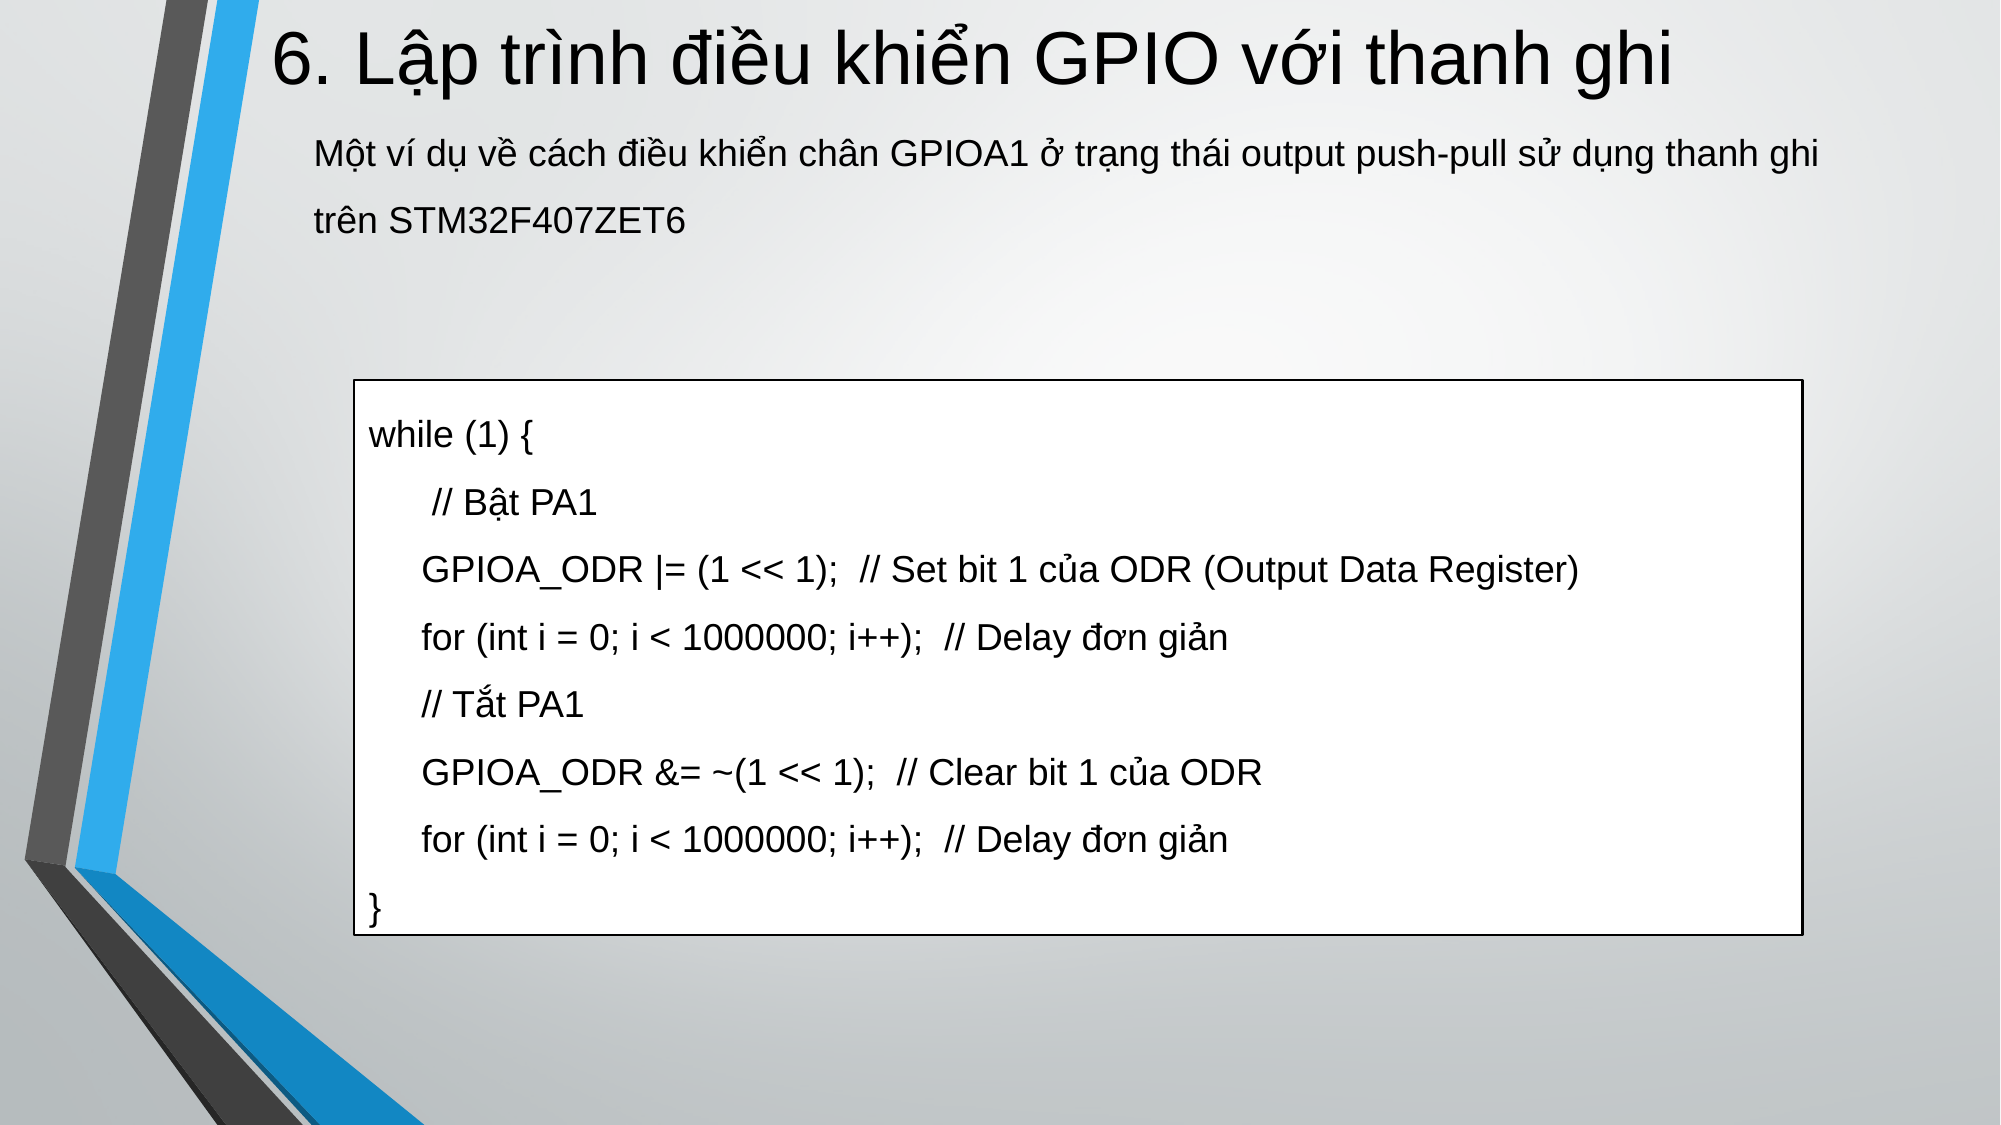

# 6. Lập trình điều khiển GPIO với thanh ghi
Một ví dụ về cách điều khiển chân GPIOA1 ở trạng thái output push-pull sử dụng thanh ghi trên STM32F407ZET6
while (1) {
      // Bật PA1
     GPIOA_ODR |= (1 << 1);  // Set bit 1 của ODR (Output Data Register)
     for (int i = 0; i < 1000000; i++);  // Delay đơn giản
     // Tắt PA1
     GPIOA_ODR &= ~(1 << 1);  // Clear bit 1 của ODR
     for (int i = 0; i < 1000000; i++);  // Delay đơn giản
}